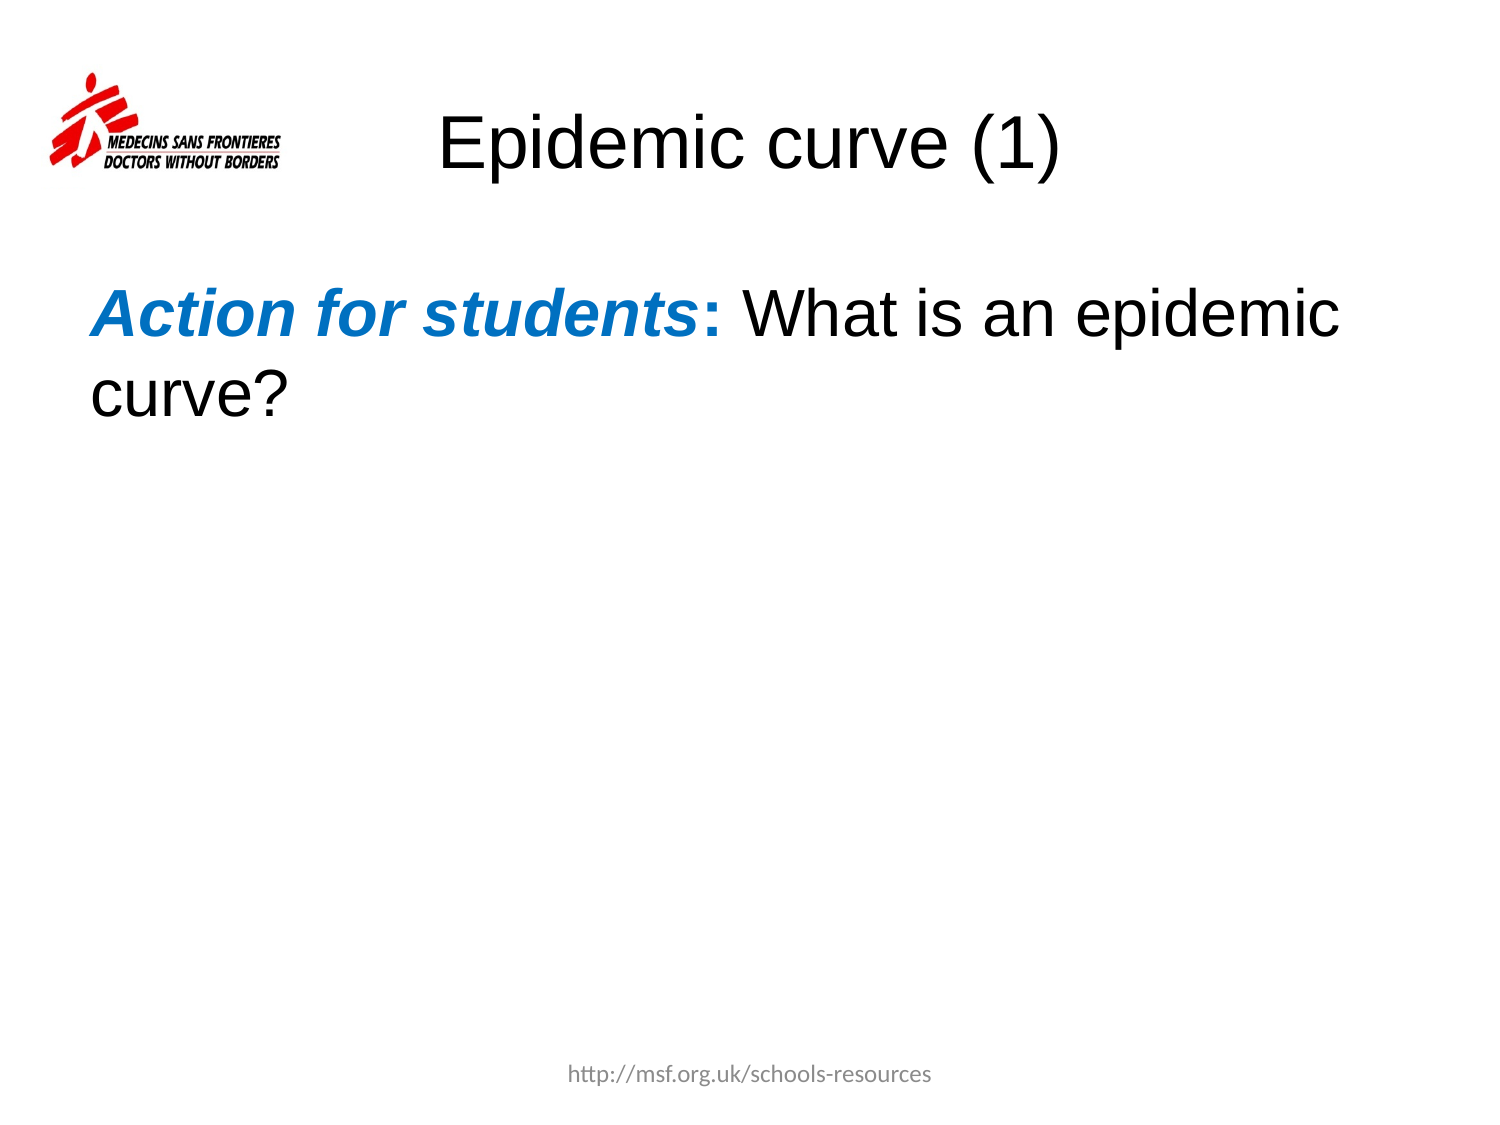

# Epidemic curve (1)
Action for students: What is an epidemic curve?

http://msf.org.uk/schools-resources